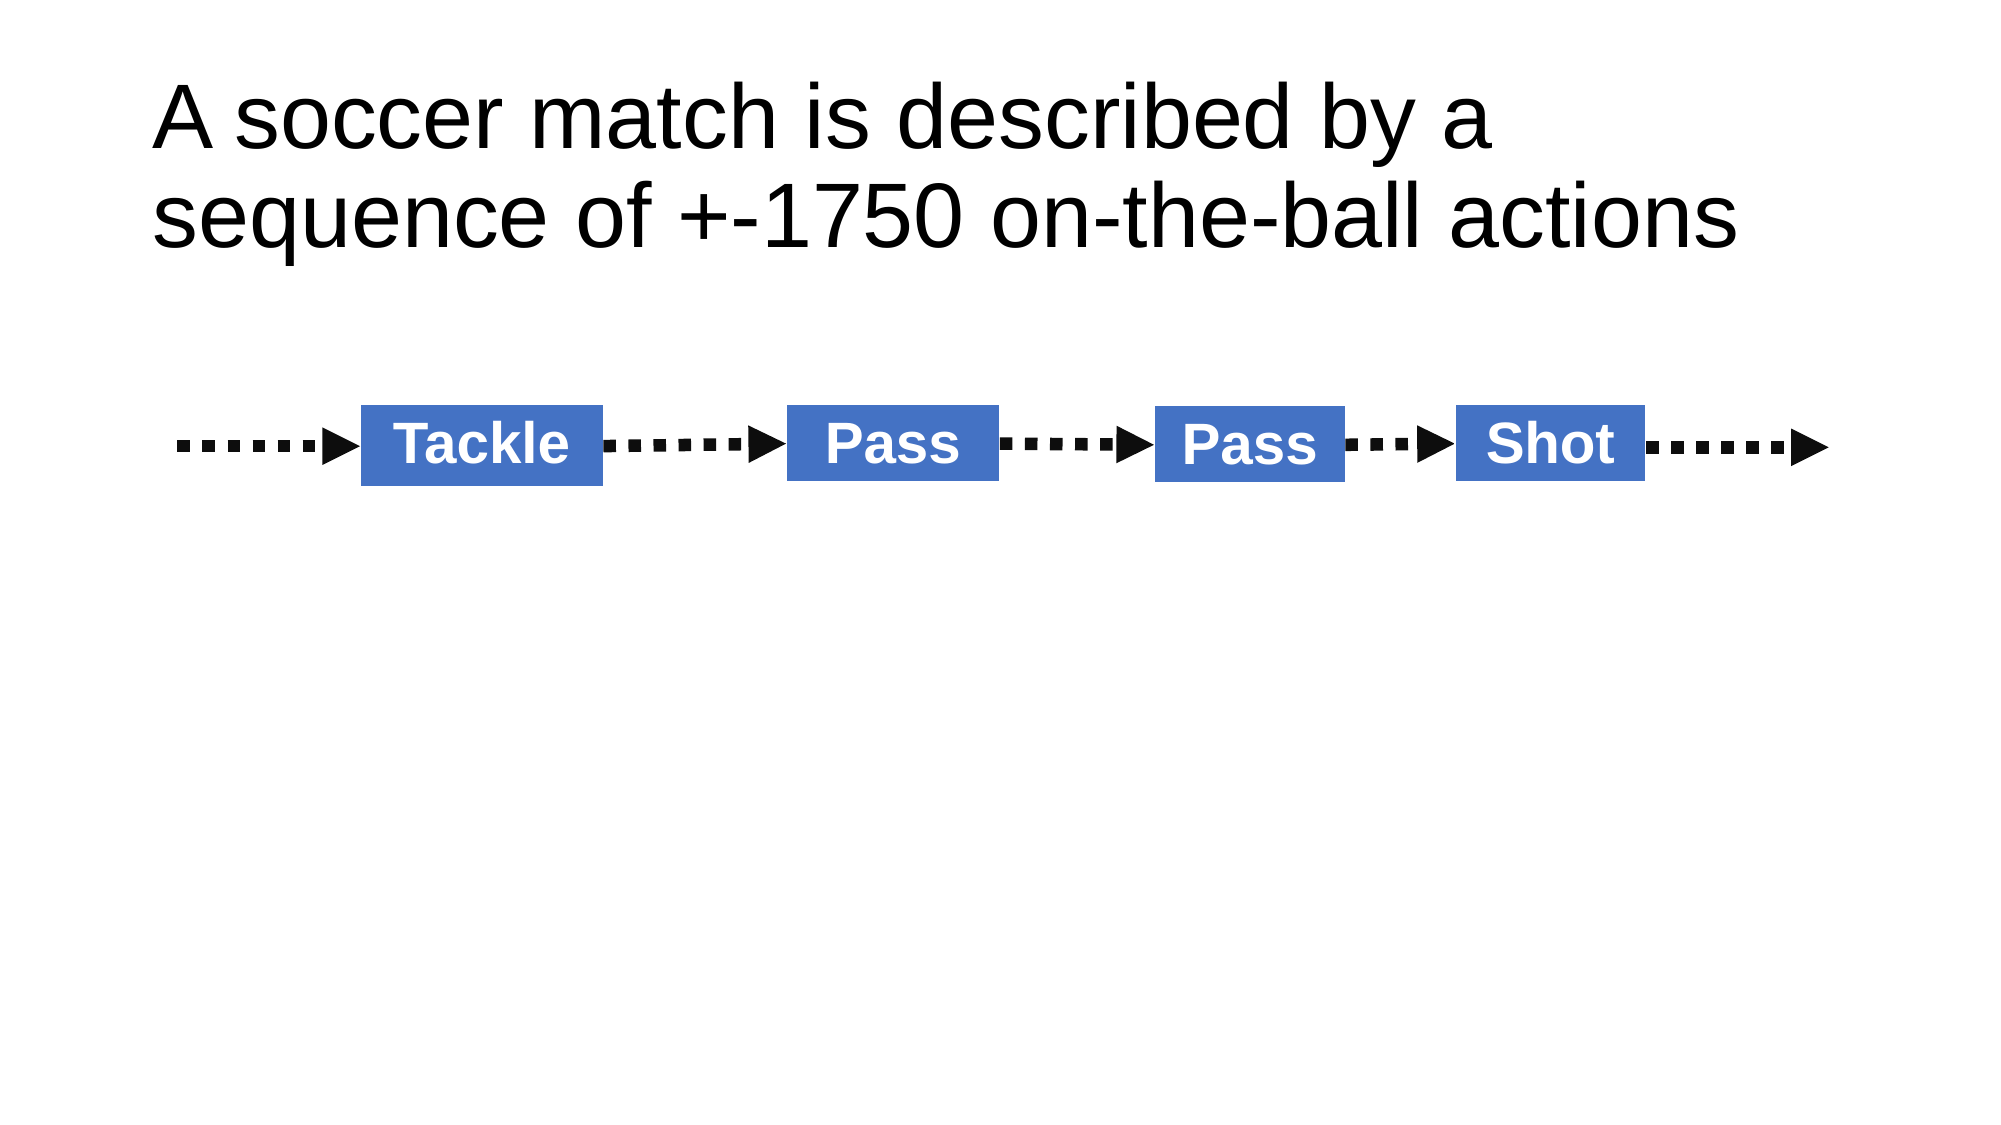

# A soccer match is described by a sequence of +-1750 on-the-ball actions
| Tackle |
| --- |
| Pass |
| --- |
| Shot |
| --- |
| Pass |
| --- |